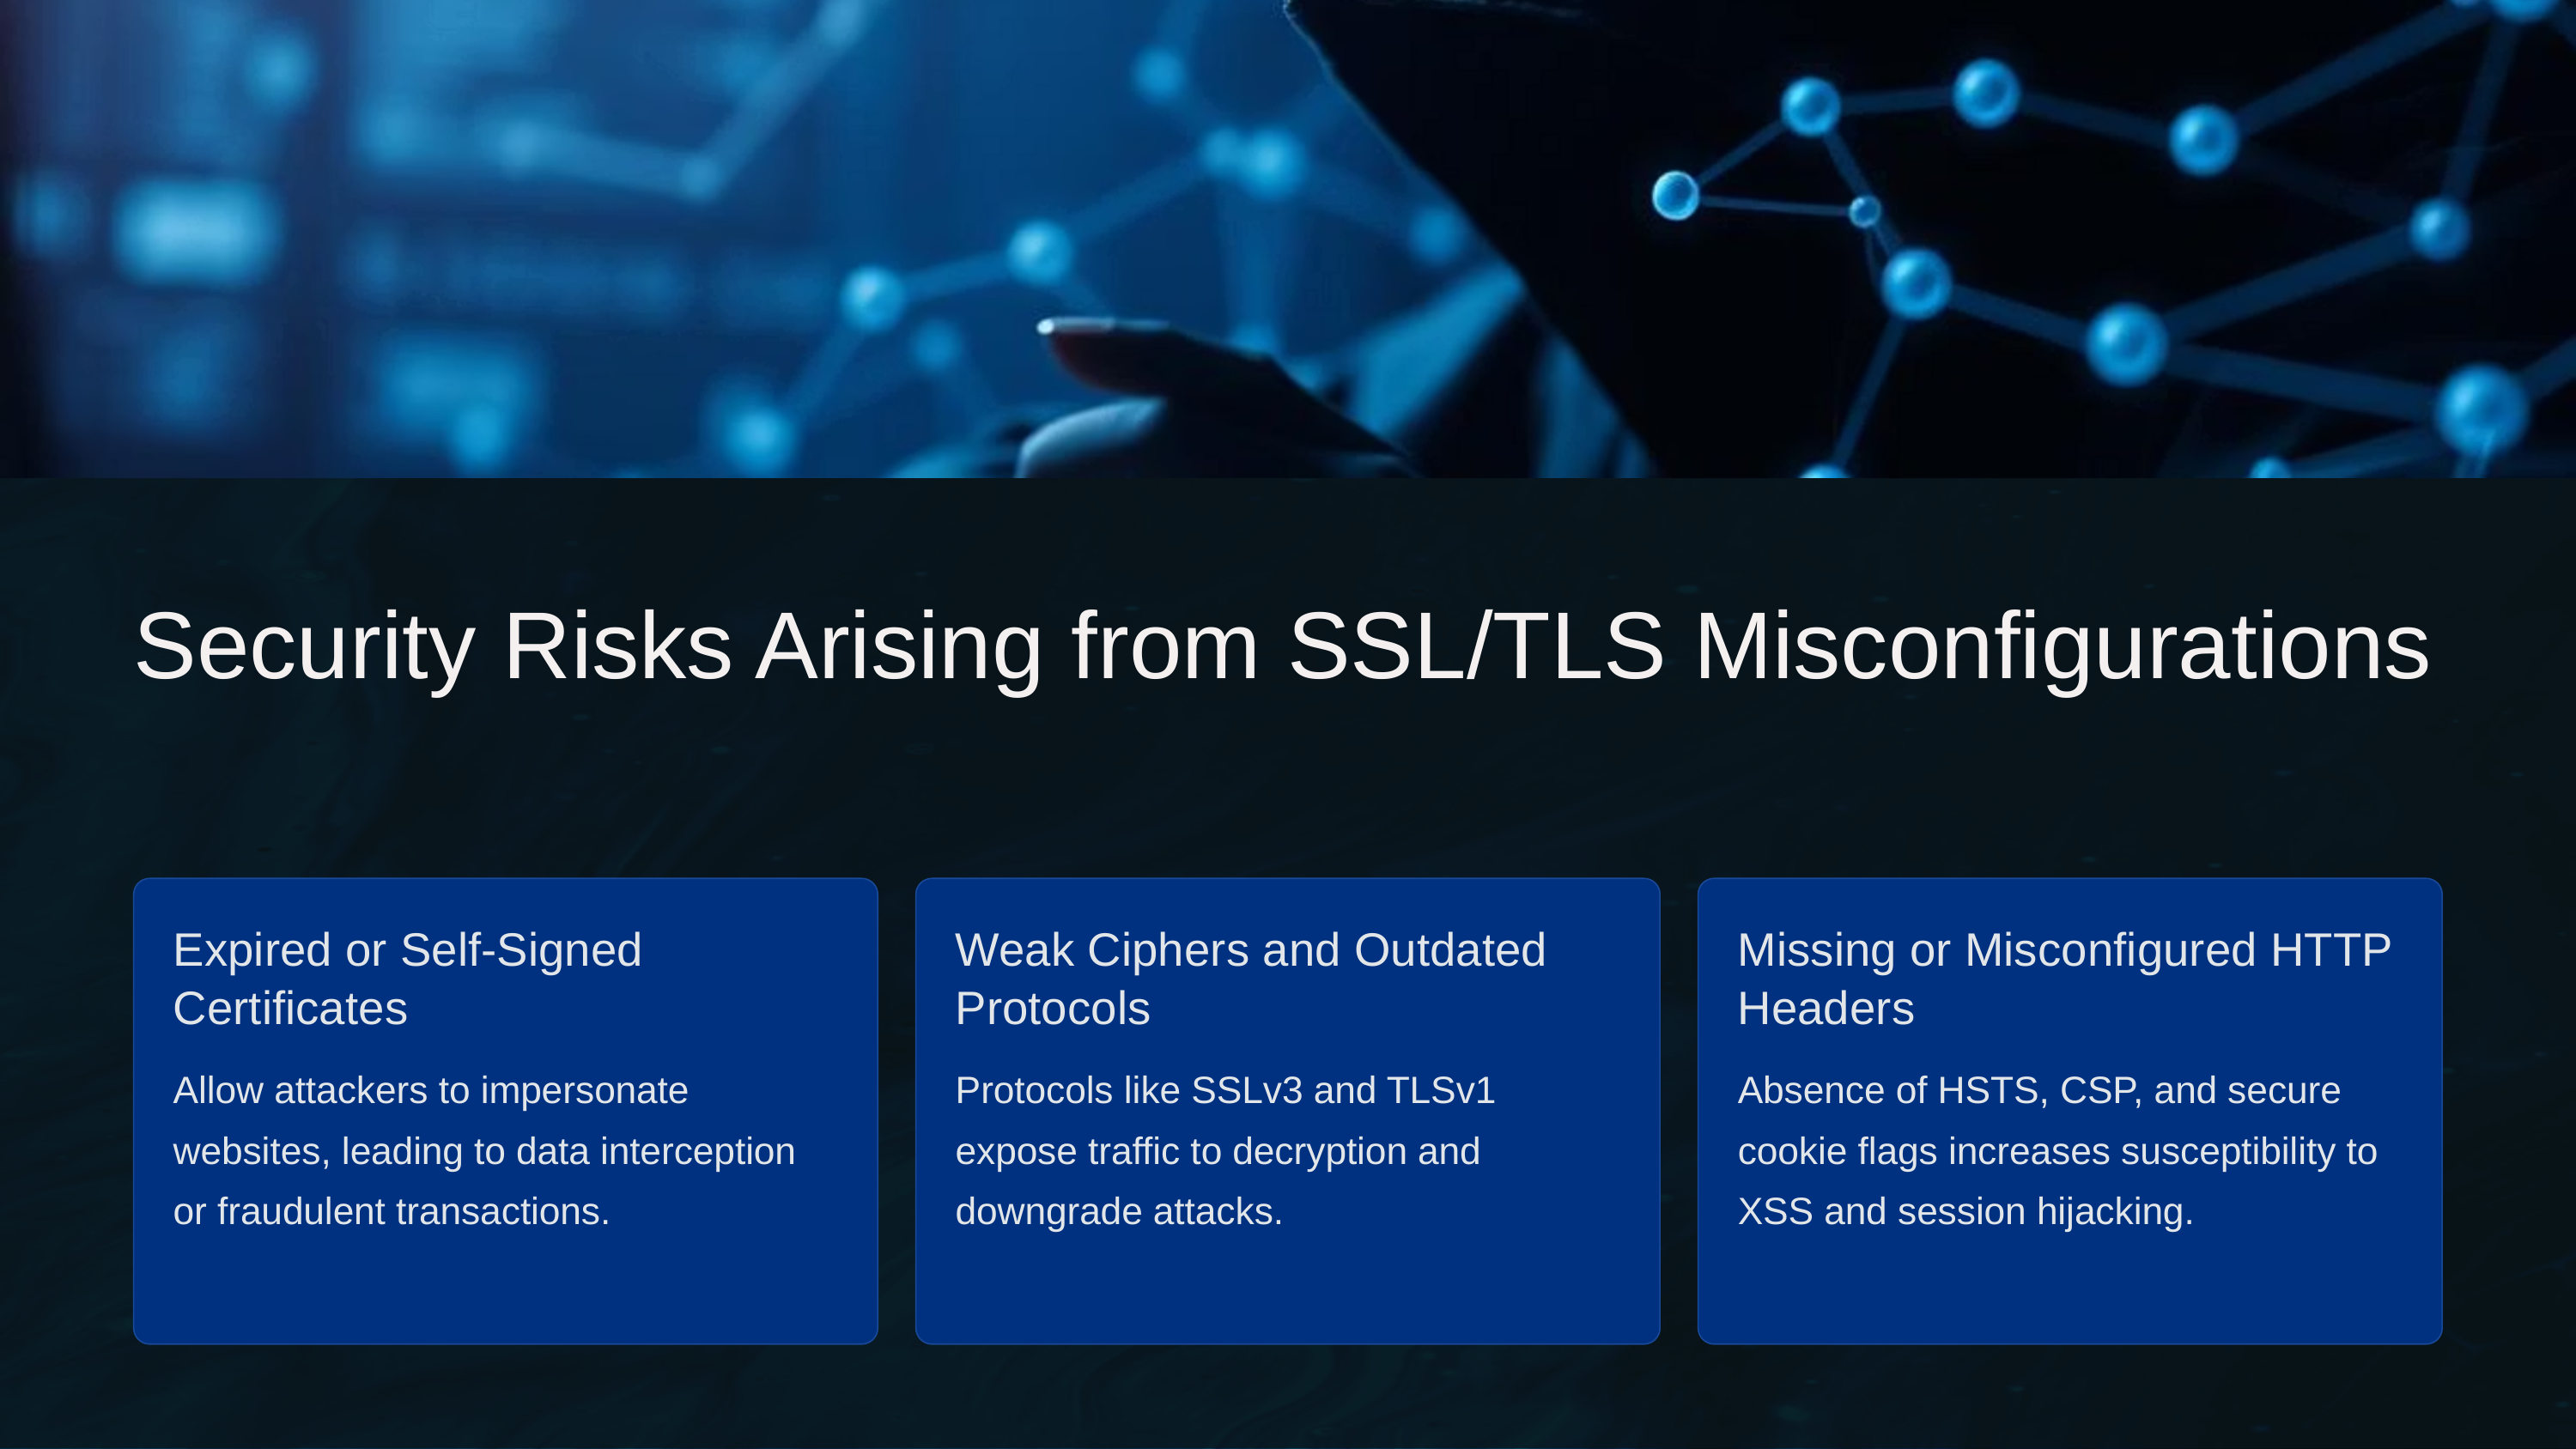

Security Risks Arising from SSL/TLS Misconfigurations

Expired or Self-Signed Certificates

Weak Ciphers and Outdated Protocols

Missing or Misconfigured HTTP Headers

Allow attackers to impersonate websites, leading to data interception or fraudulent transactions.

Protocols like SSLv3 and TLSv1 expose traffic to decryption and downgrade attacks.

Absence of HSTS, CSP, and secure cookie flags increases susceptibility to XSS and session hijacking.